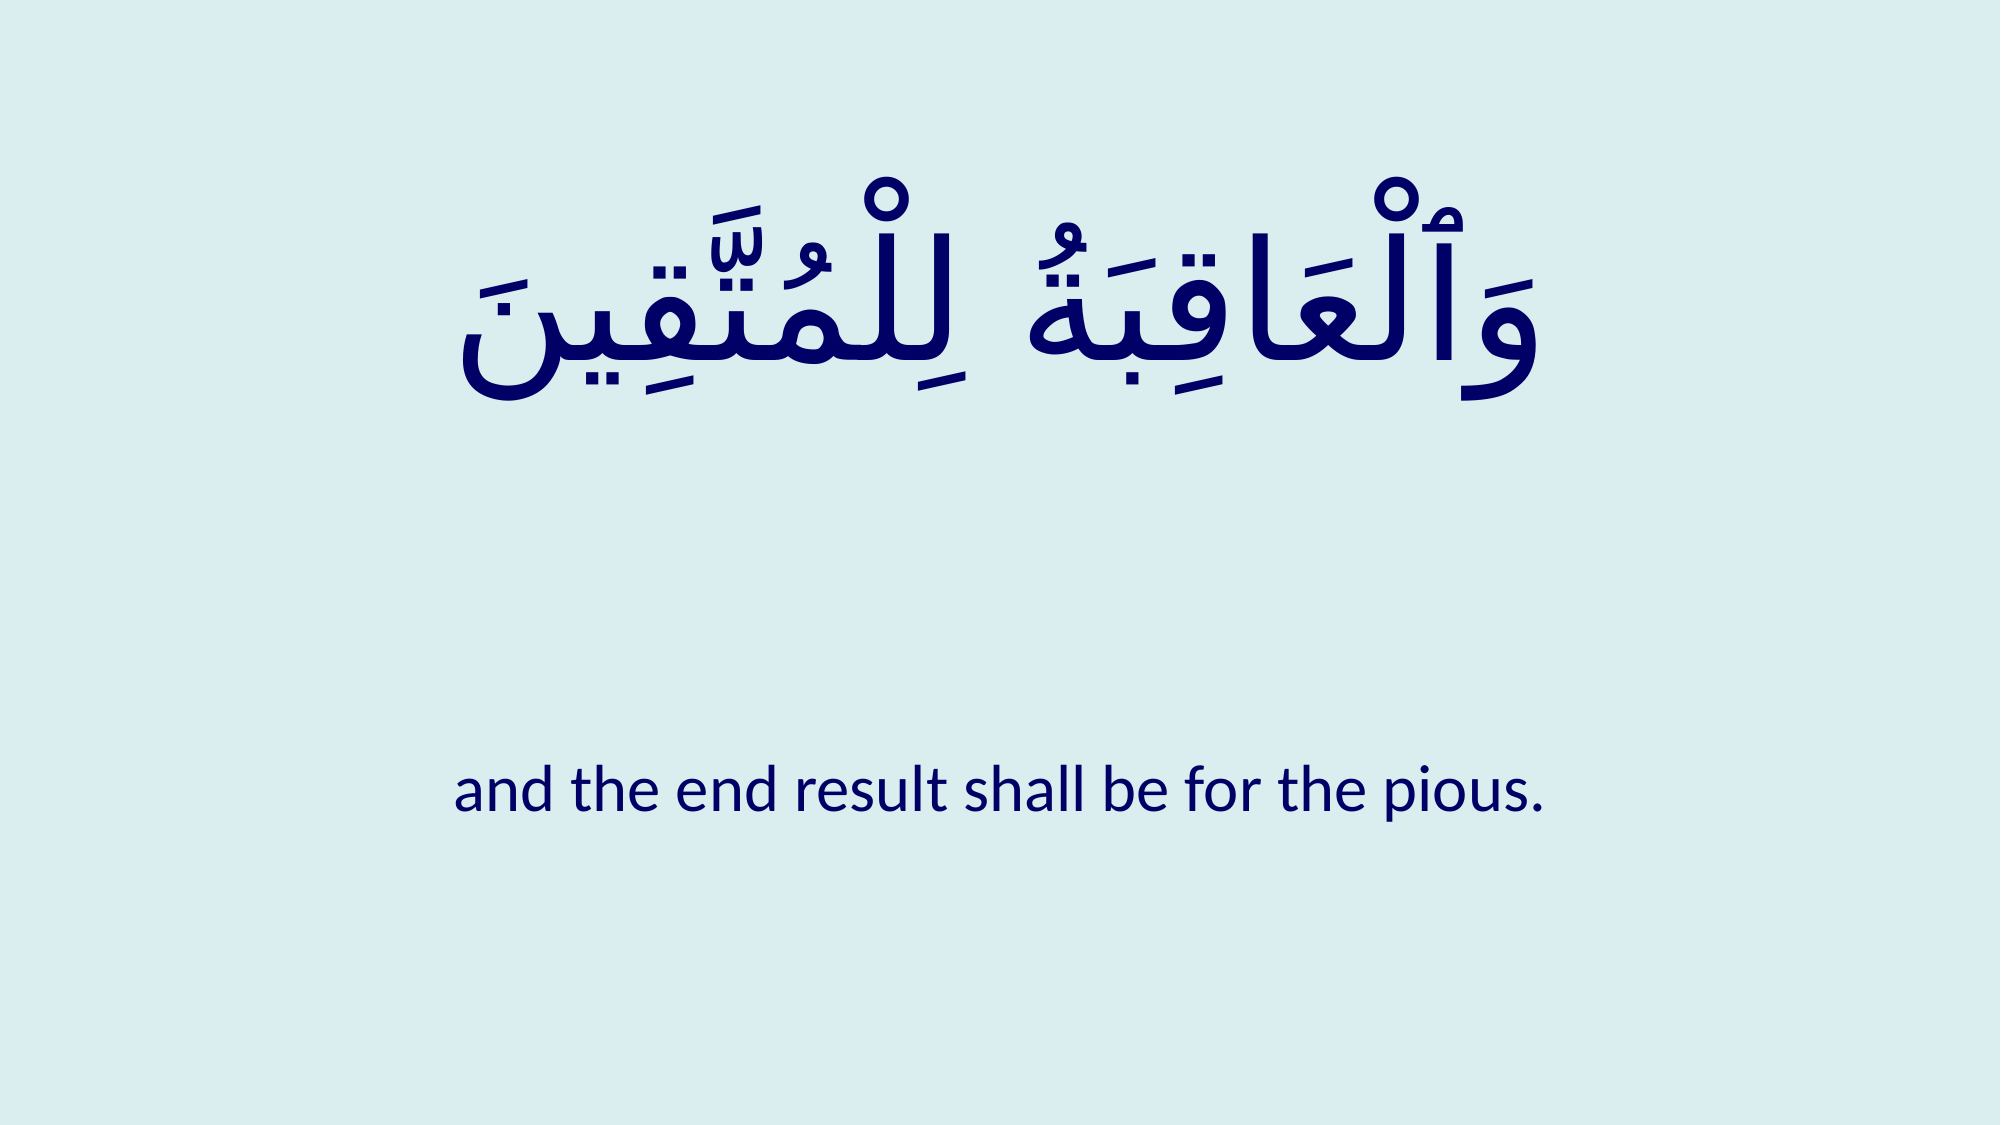

# وَٱلْعَاقِبَةُ لِلْمُتَّقِينَ
and the end result shall be for the pious.